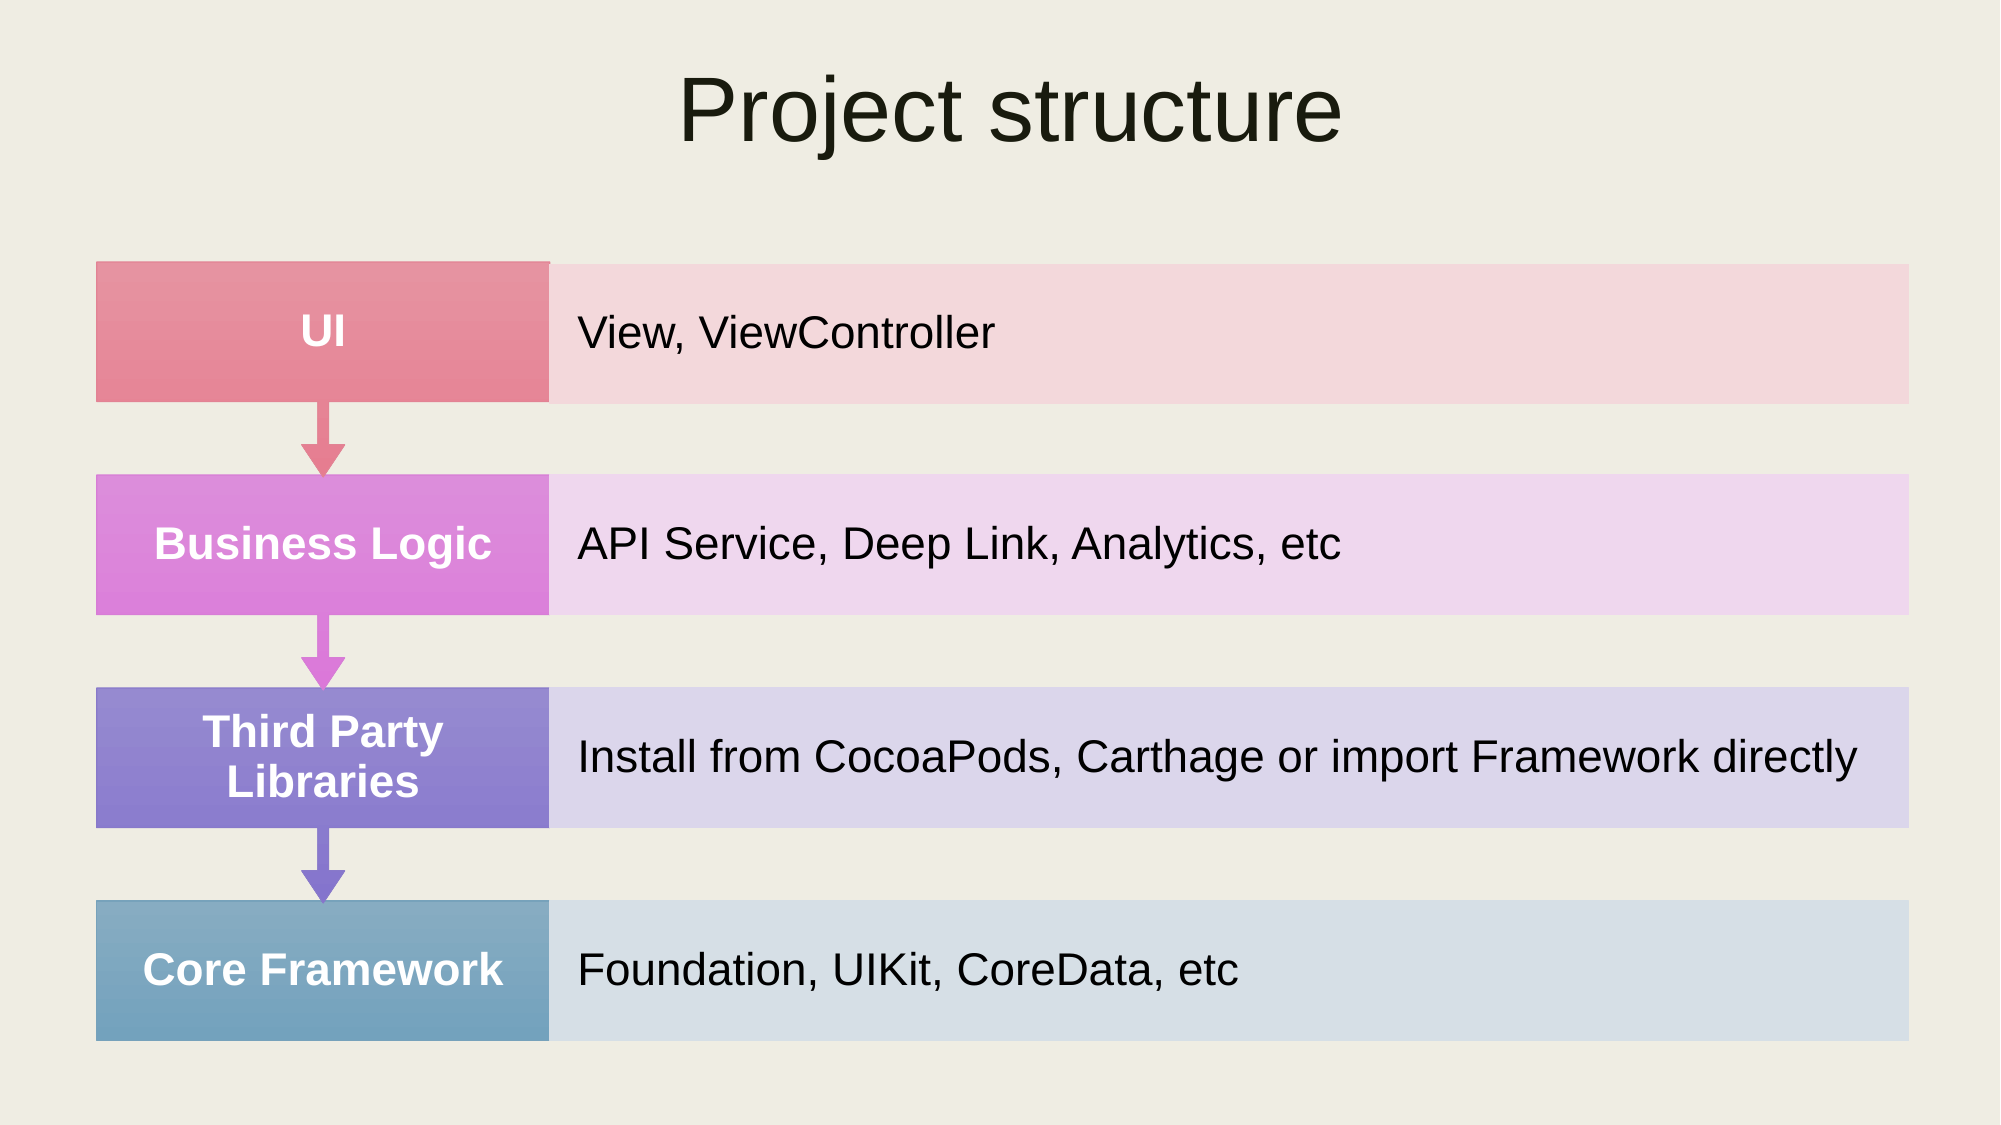

# Project structure

UI
View, ViewController
Business Logic
API Service, Deep Link, Analytics, etc
Third Party Libraries
Install from CocoaPods, Carthage or import Framework directly

Core Framework
Foundation, UIKit, CoreData, etc